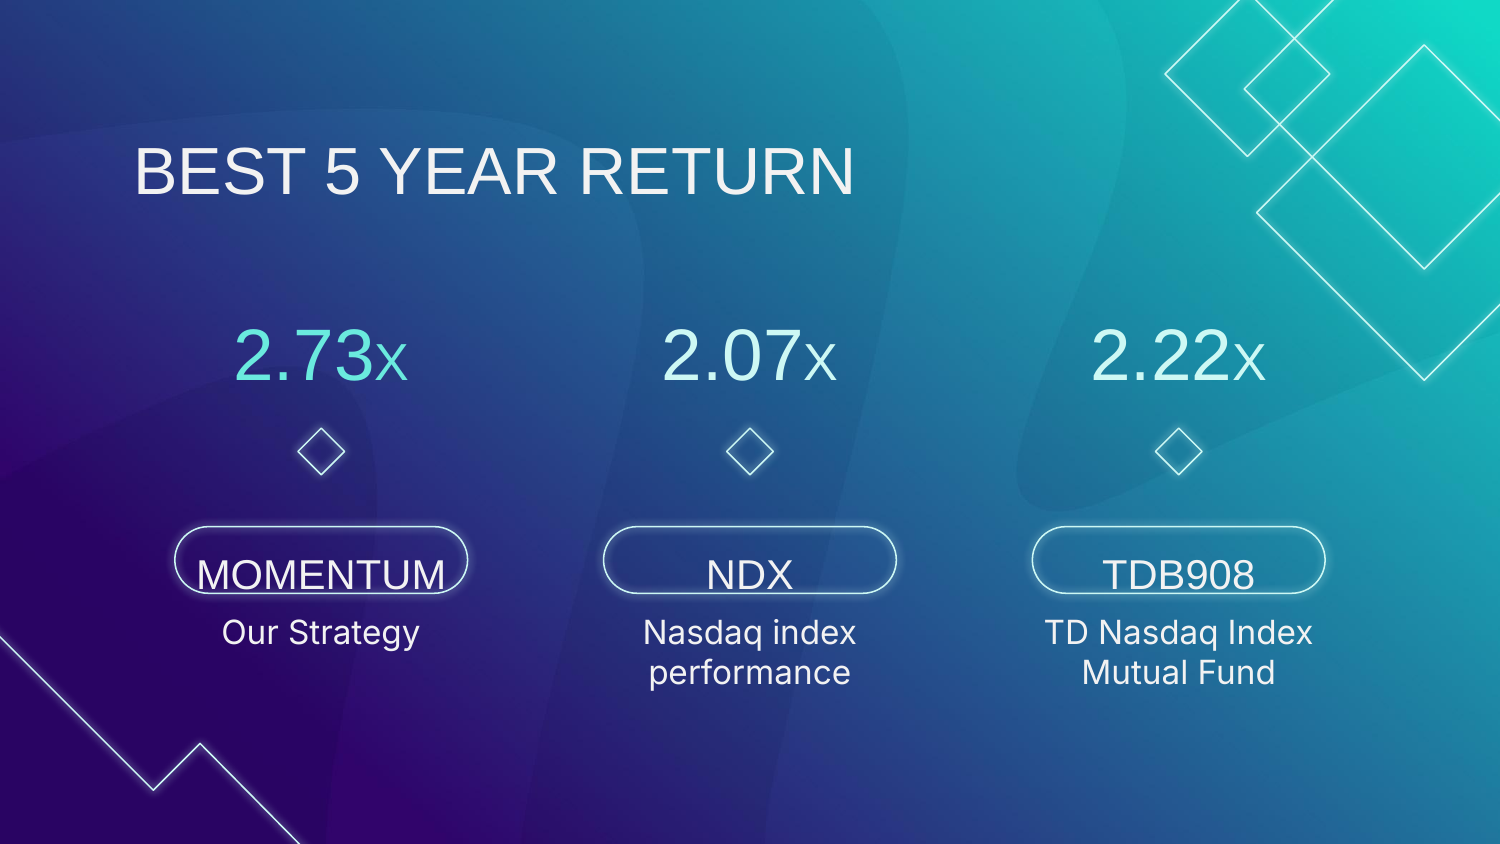

# BEST 5 YEAR RETURN
2.73X
2.07X
2.22X

MOMENTUM
NDX
TDB908
Our Strategy
Nasdaq index performance
TD Nasdaq Index Mutual Fund